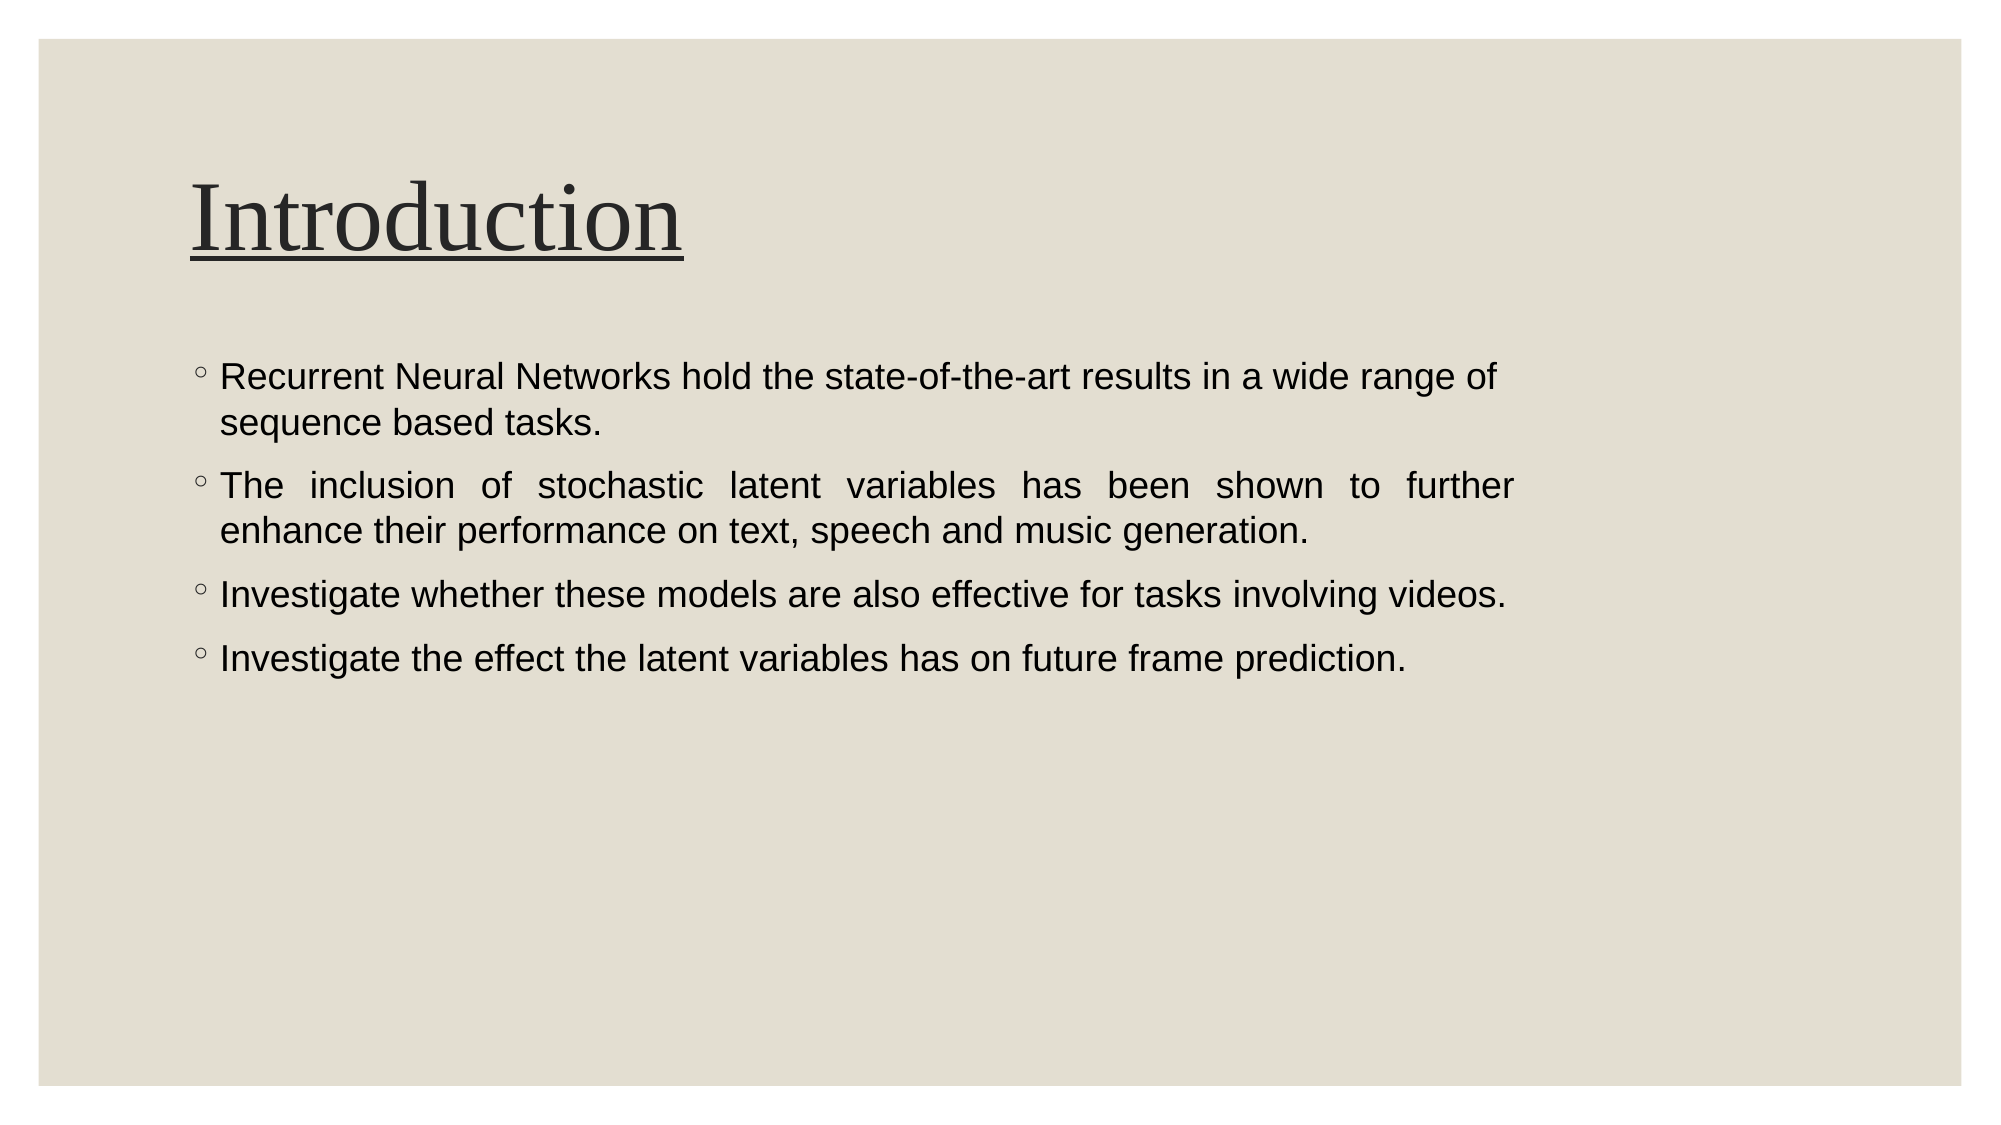

# Introduction
Recurrent Neural Networks hold the state-of-the-art results in a wide range of sequence based tasks.
The inclusion of stochastic latent variables has been shown to further enhance their performance on text, speech and music generation.
Investigate whether these models are also effective for tasks involving videos.
Investigate the effect the latent variables has on future frame prediction.